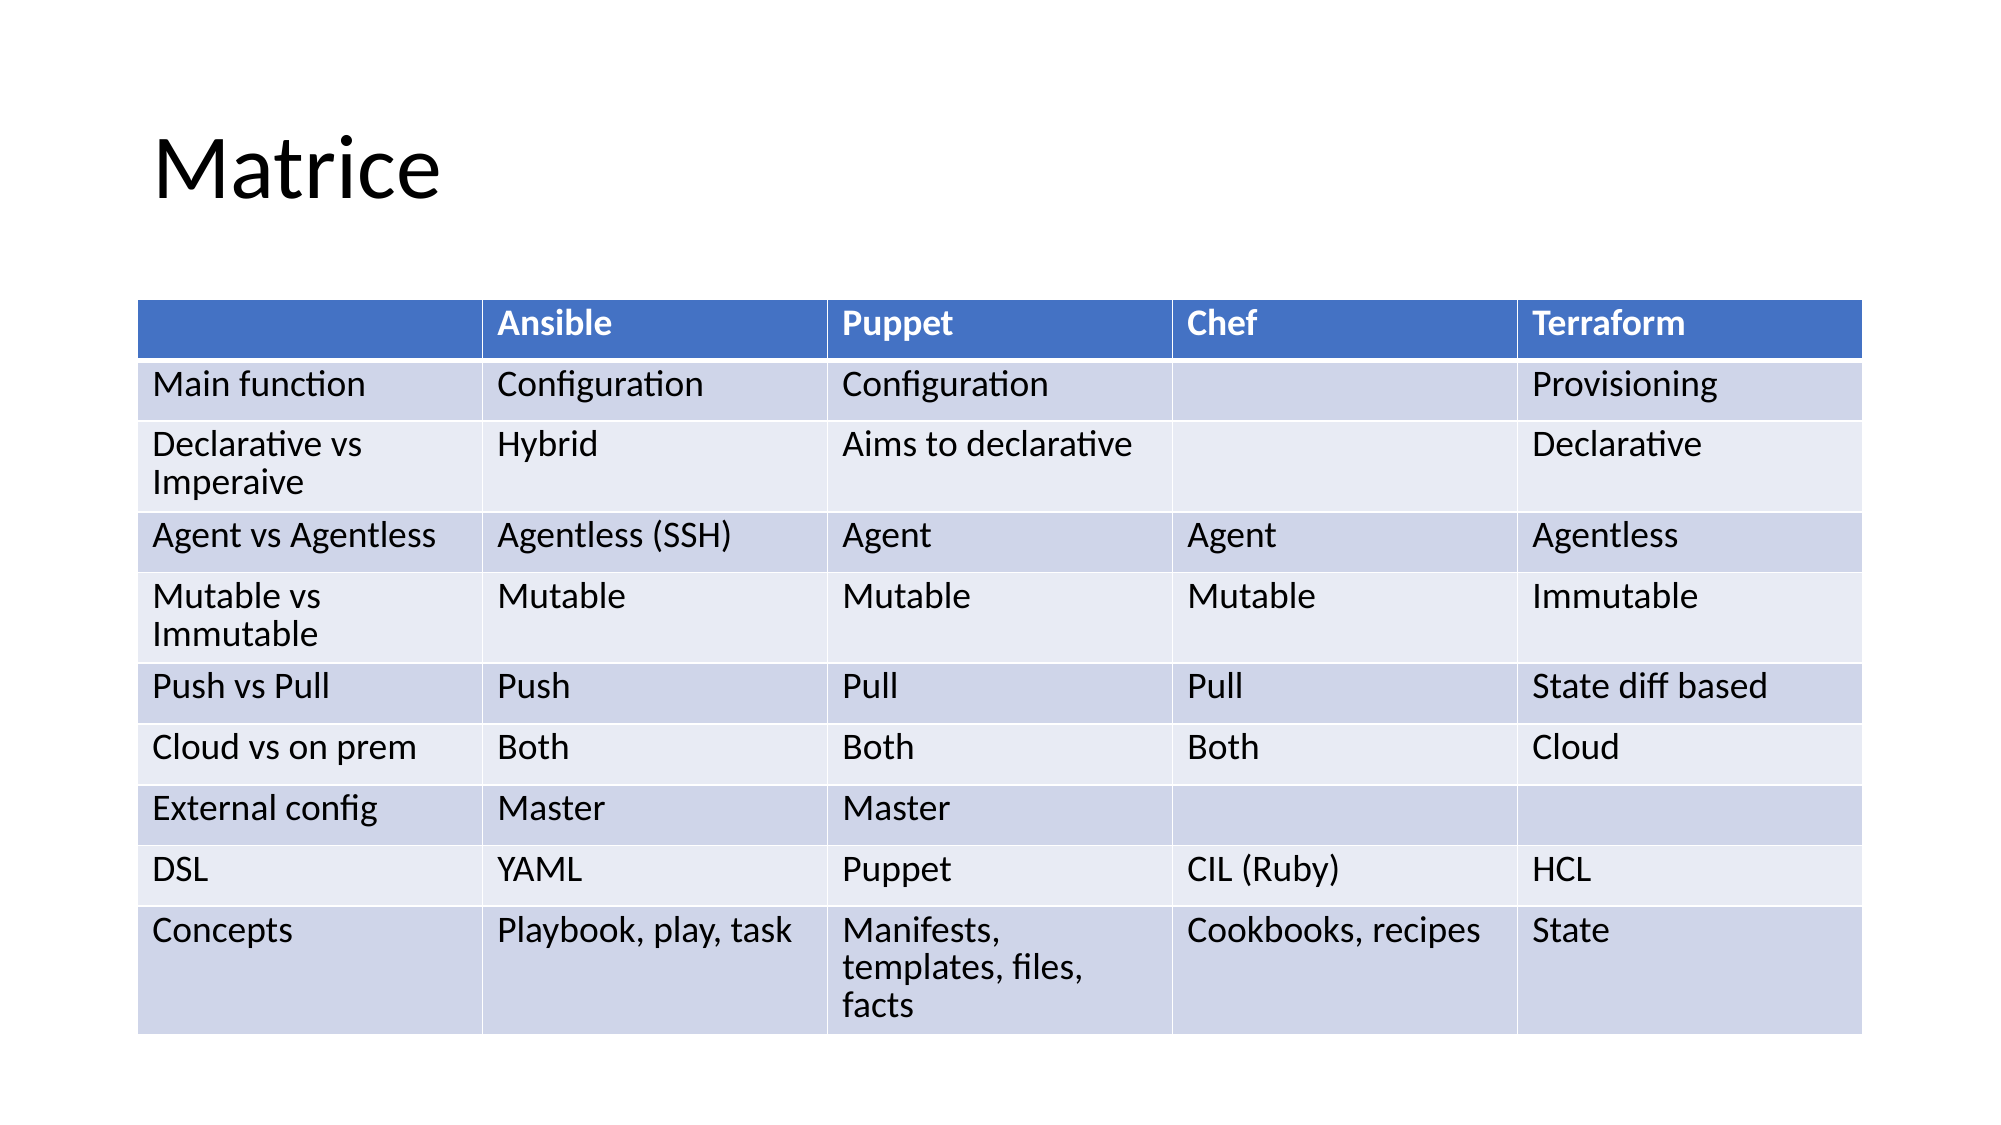

# Matrice
|  | Ansible | Puppet | Chef | Terraform |
| --- | --- | --- | --- | --- |
| Main function | Configuration | Configuration |  | Provisioning |
| Declarative vs Imperaive | Hybrid | Aims to declarative |  | Declarative |
| Agent vs Agentless | Agentless (SSH) | Agent | Agent | Agentless |
| Mutable vs Immutable | Mutable | Mutable | Mutable | Immutable |
| Push vs Pull | Push | Pull | Pull | State diff based |
| Cloud vs on prem | Both | Both | Both | Cloud |
| External config | Master | Master |  |  |
| DSL | YAML | Puppet | CIL (Ruby) | HCL |
| Concepts | Playbook, play, task | Manifests, templates, files, facts | Cookbooks, recipes | State |